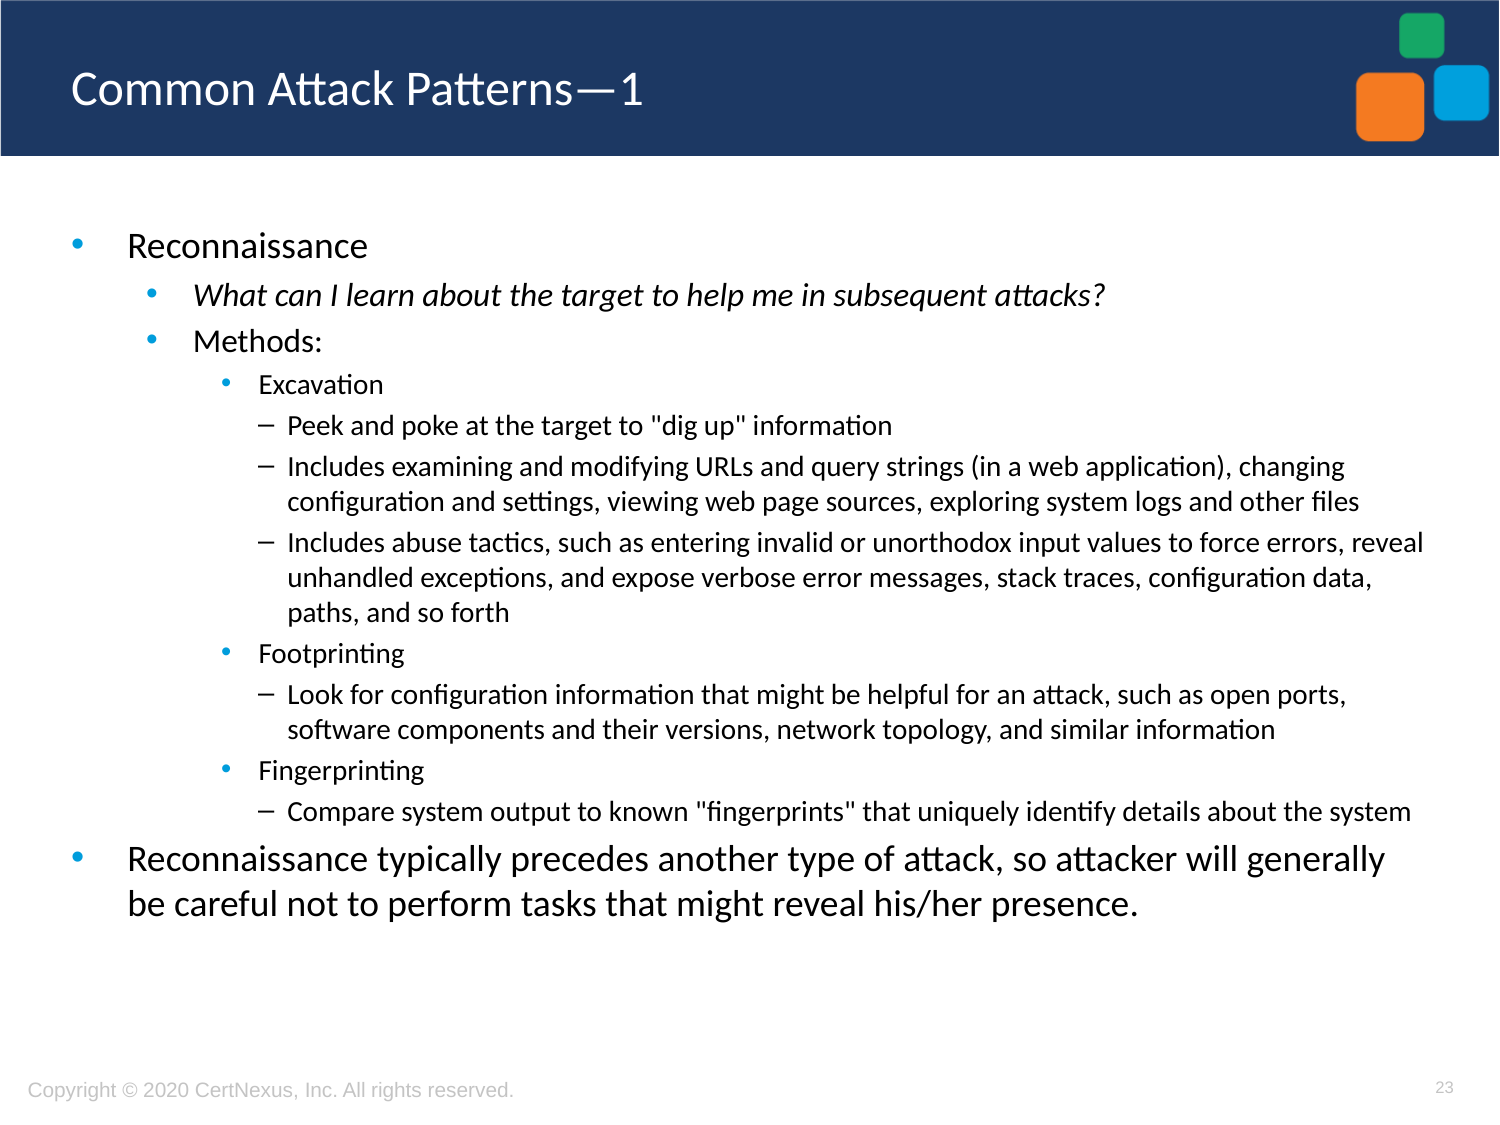

# Common Attack Patterns—1
Reconnaissance
What can I learn about the target to help me in subsequent attacks?
Methods:
Excavation
Peek and poke at the target to "dig up" information
Includes examining and modifying URLs and query strings (in a web application), changing configuration and settings, viewing web page sources, exploring system logs and other files
Includes abuse tactics, such as entering invalid or unorthodox input values to force errors, reveal unhandled exceptions, and expose verbose error messages, stack traces, configuration data, paths, and so forth
Footprinting
Look for configuration information that might be helpful for an attack, such as open ports, software components and their versions, network topology, and similar information
Fingerprinting
Compare system output to known "fingerprints" that uniquely identify details about the system
Reconnaissance typically precedes another type of attack, so attacker will generally be careful not to perform tasks that might reveal his/her presence.

23